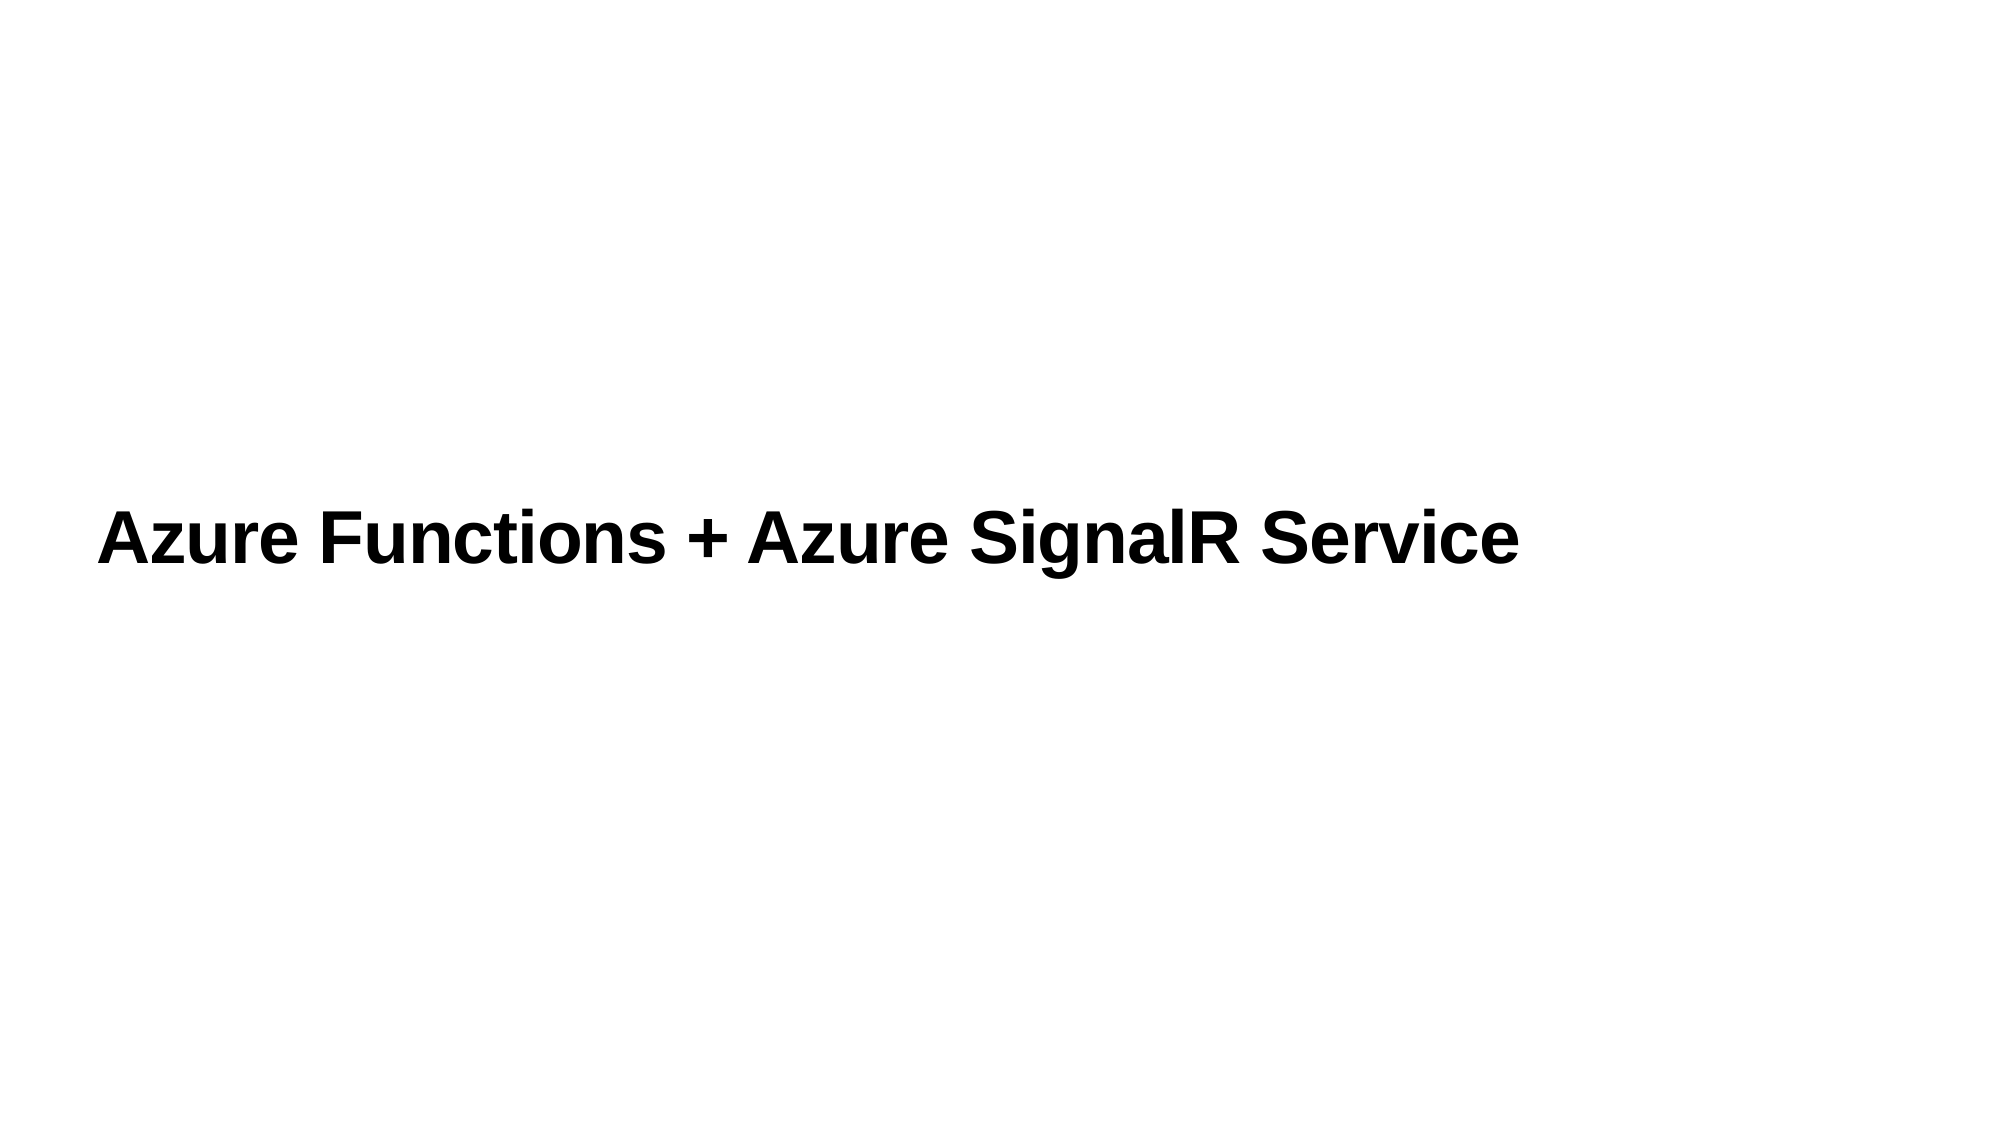

# Azure Functions + Azure SignalR Service